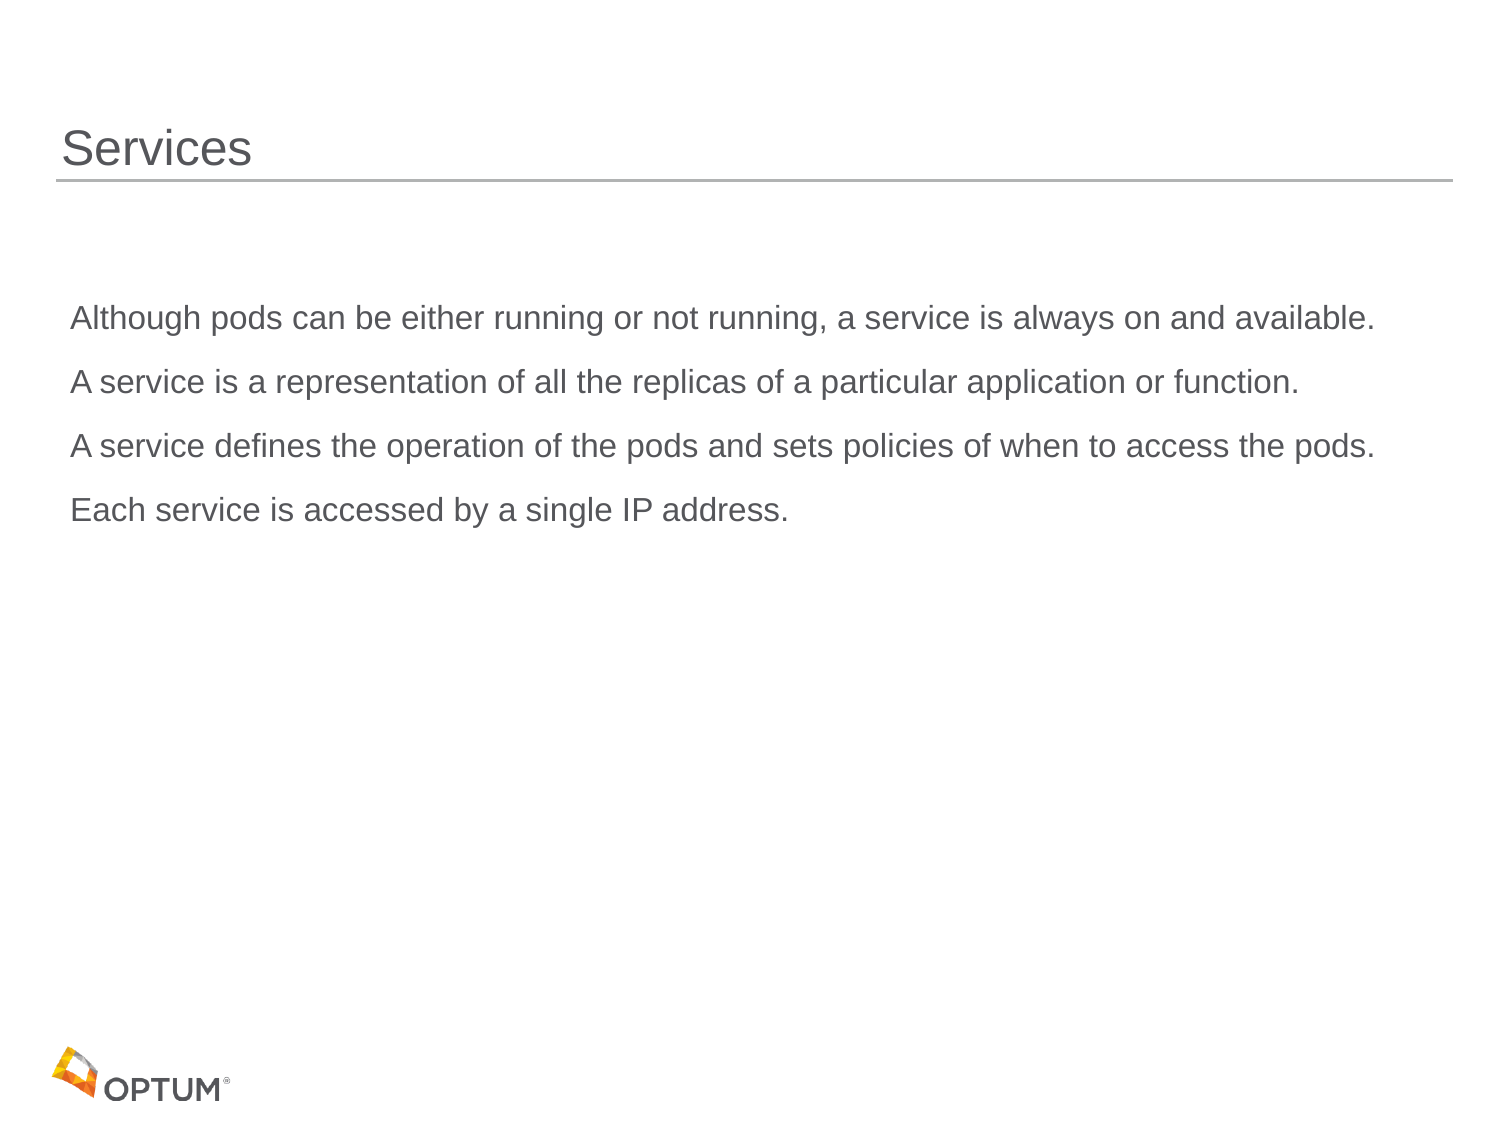

# Services
 Although pods can be either running or not running, a service is always on and available.
 A service is a representation of all the replicas of a particular application or function.
 A service defines the operation of the pods and sets policies of when to access the pods.
 Each service is accessed by a single IP address.